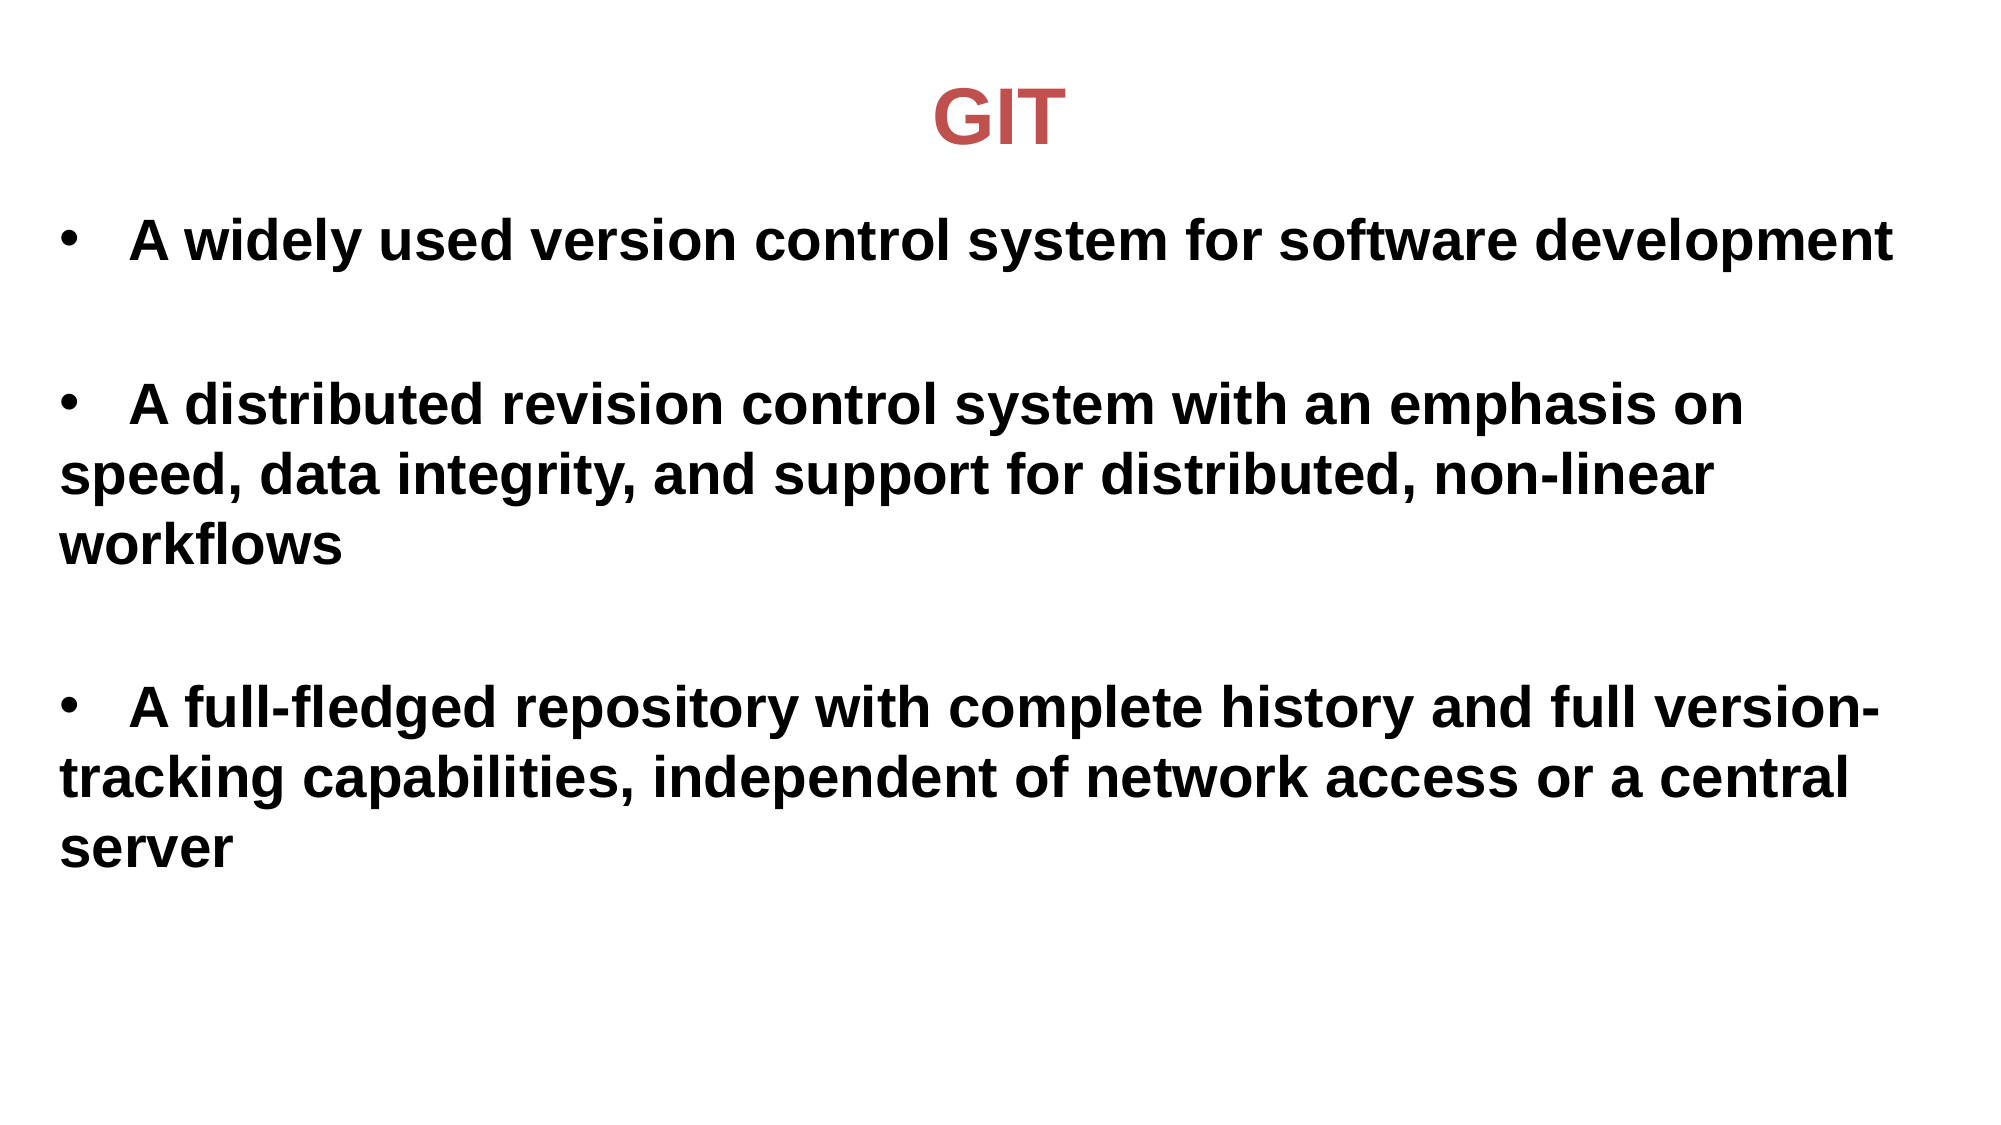

# GIT
   A widely used version control system for software development

   A distributed revision control system with an emphasis on speed, data integrity, and support for distributed, non-linear workflows

   A full-fledged repository with complete history and full version-tracking capabilities, independent of network access or a central server